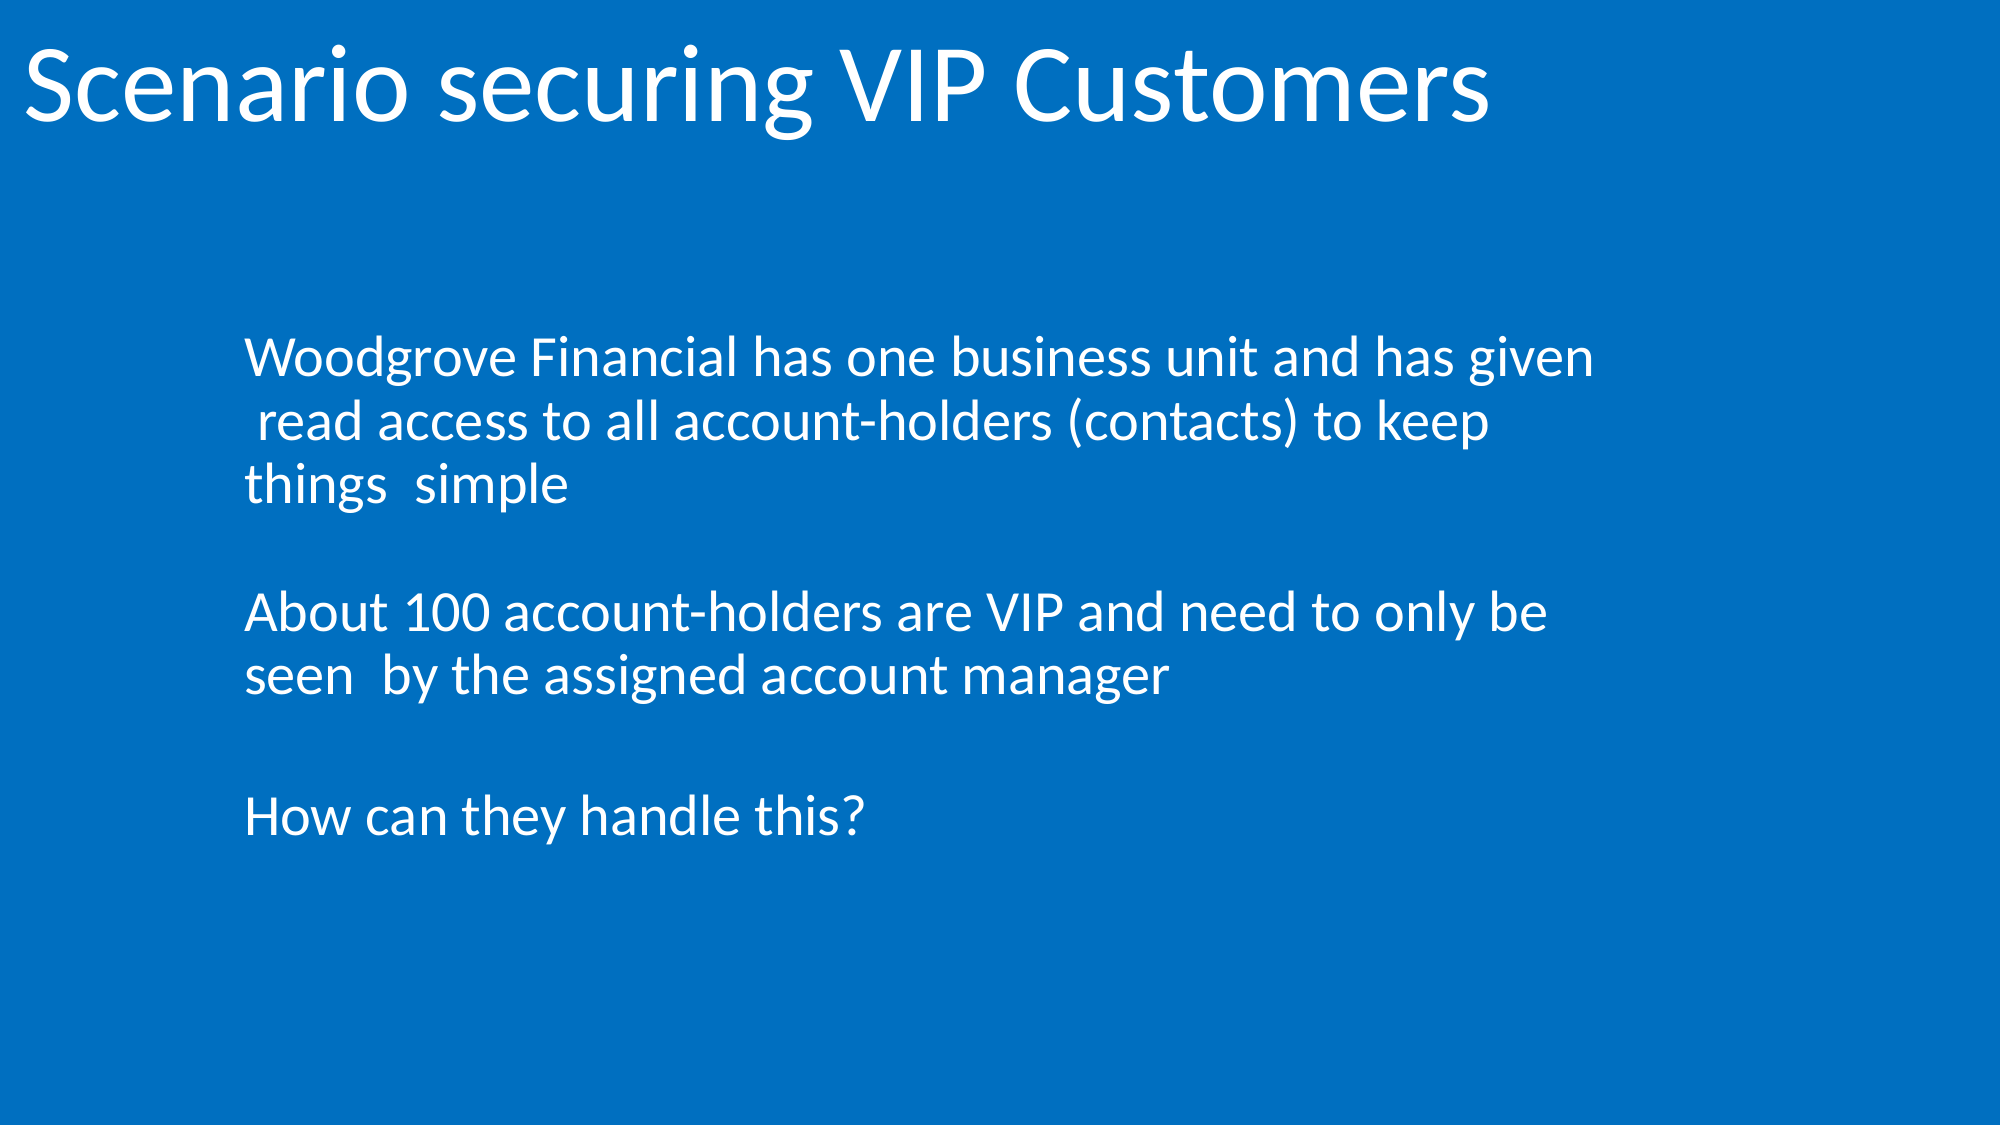

# Scenario securing VIP Customers
Woodgrove Financial has one business unit and has given  read access to all account-holders (contacts) to keep things  simple

About 100 account-holders are VIP and need to only be seen  by the assigned account manager

How can they handle this?